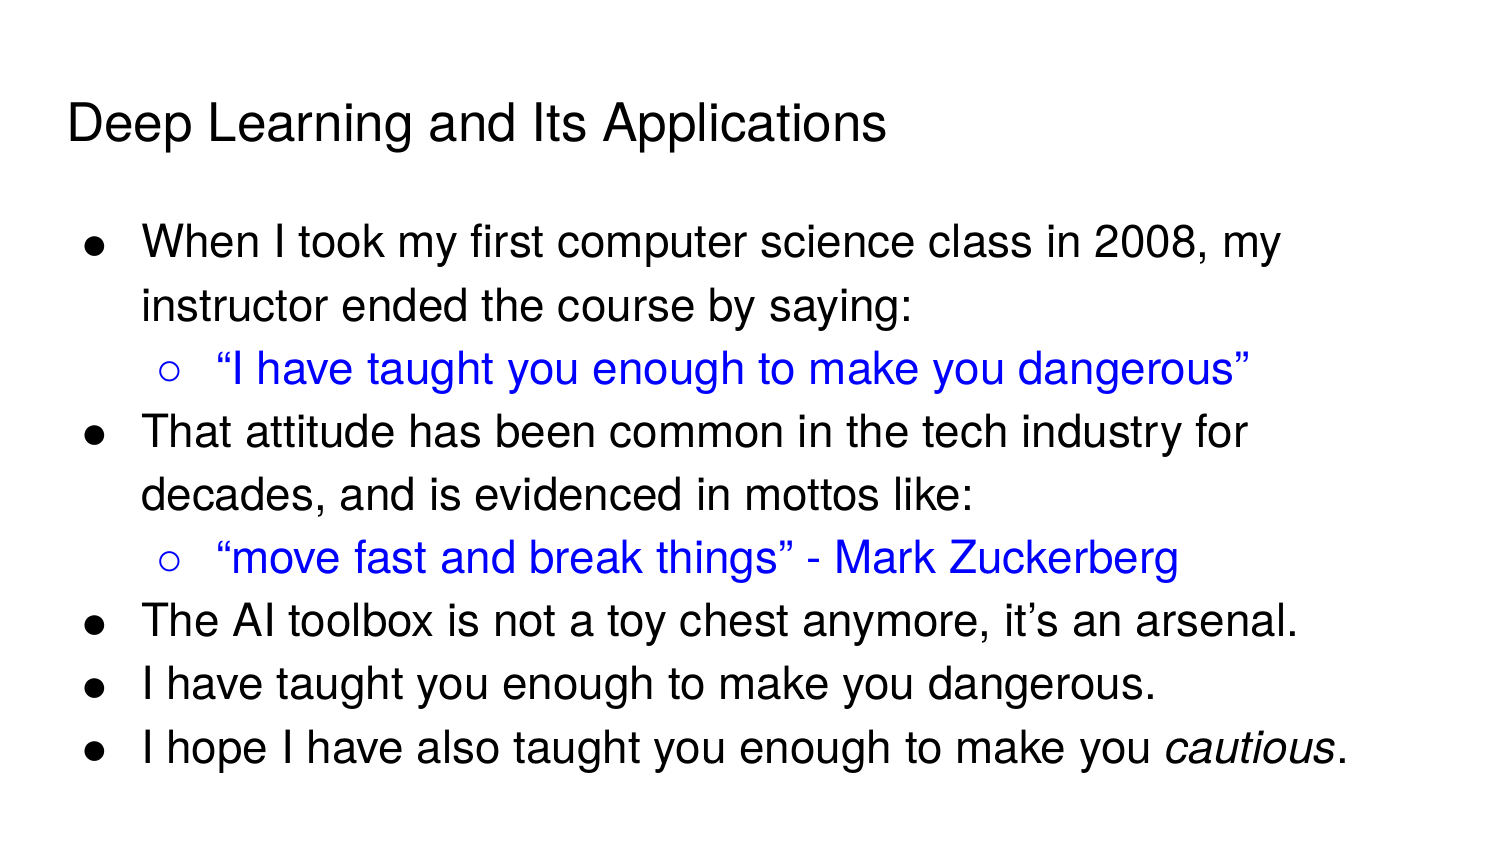

# Deep Learning and Its Applications
When I took my first computer science class in 2008, my instructor ended the course by saying:
“I have taught you enough to make you dangerous”
That attitude has been common in the tech industry for decades, and is evidenced in mottos like:
“move fast and break things” - Mark Zuckerberg
The AI toolbox is not a toy chest anymore, it’s an arsenal.
I have taught you enough to make you dangerous.
I hope I have also taught you enough to make you cautious.